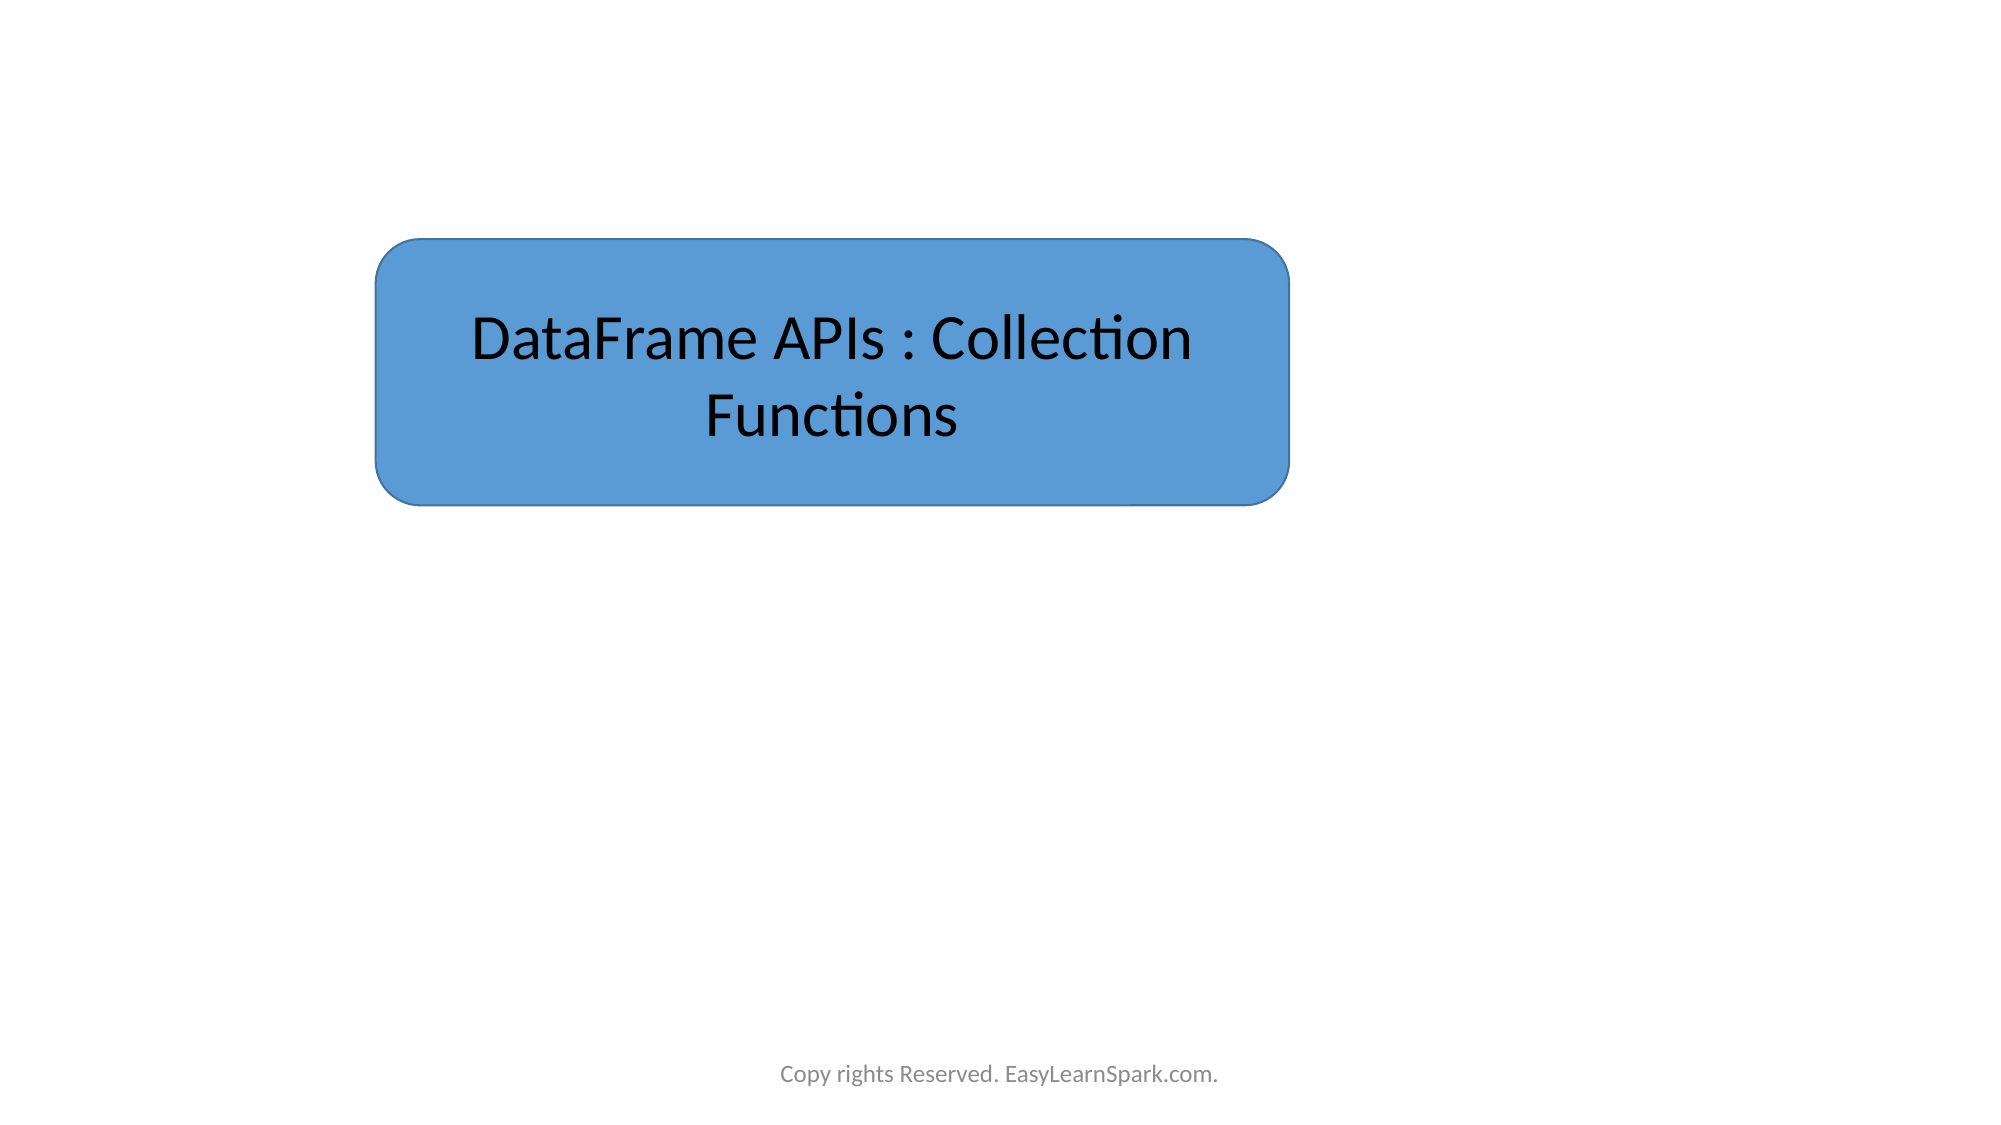

DataFrame APIs : Collection Functions
Copy rights Reserved. EasyLearnSpark.com.